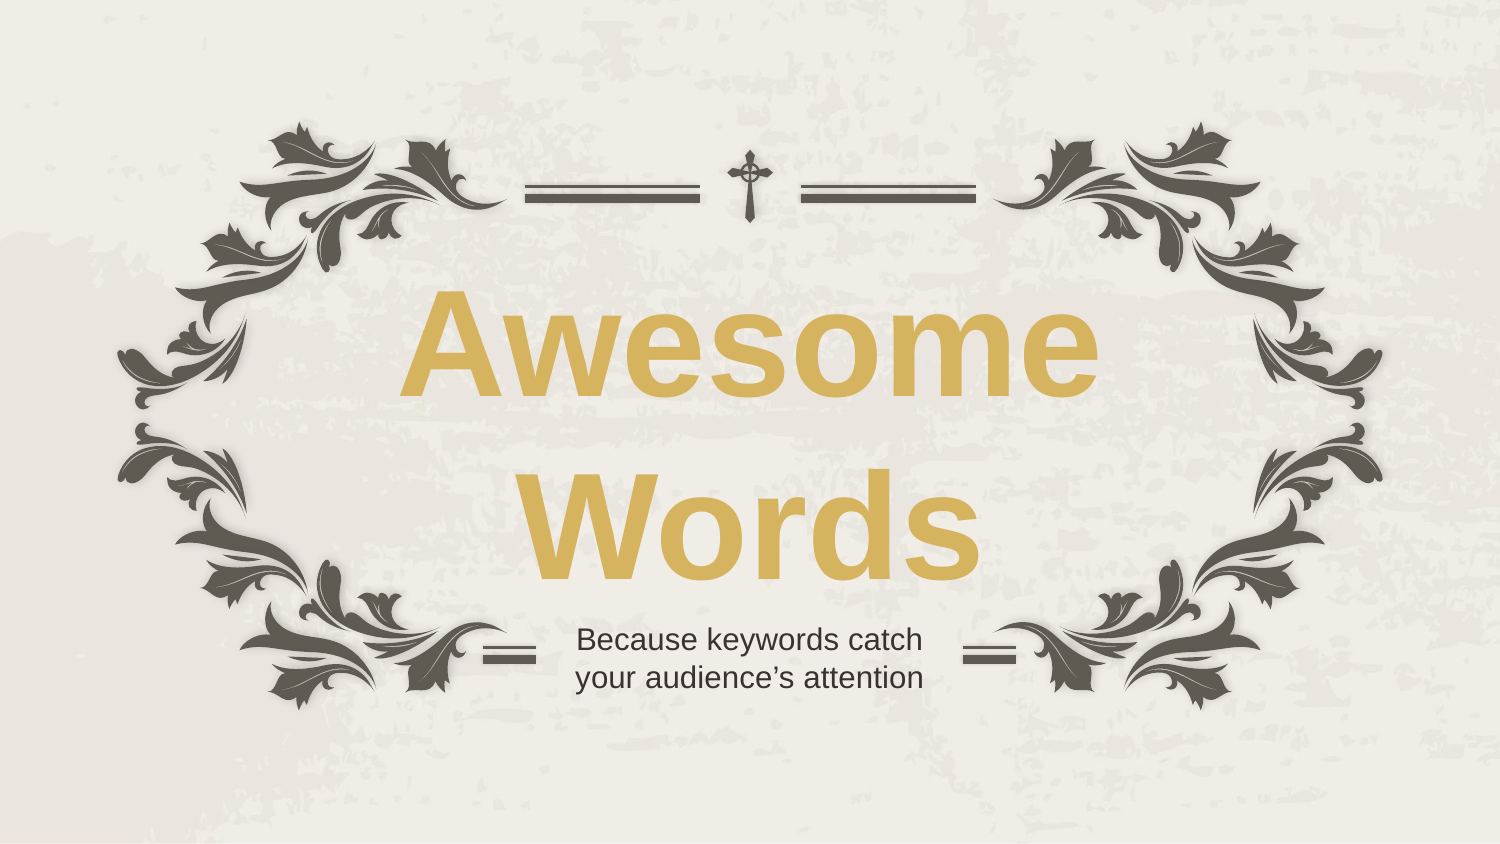

# Awesome Words
Because keywords catch your audience’s attention